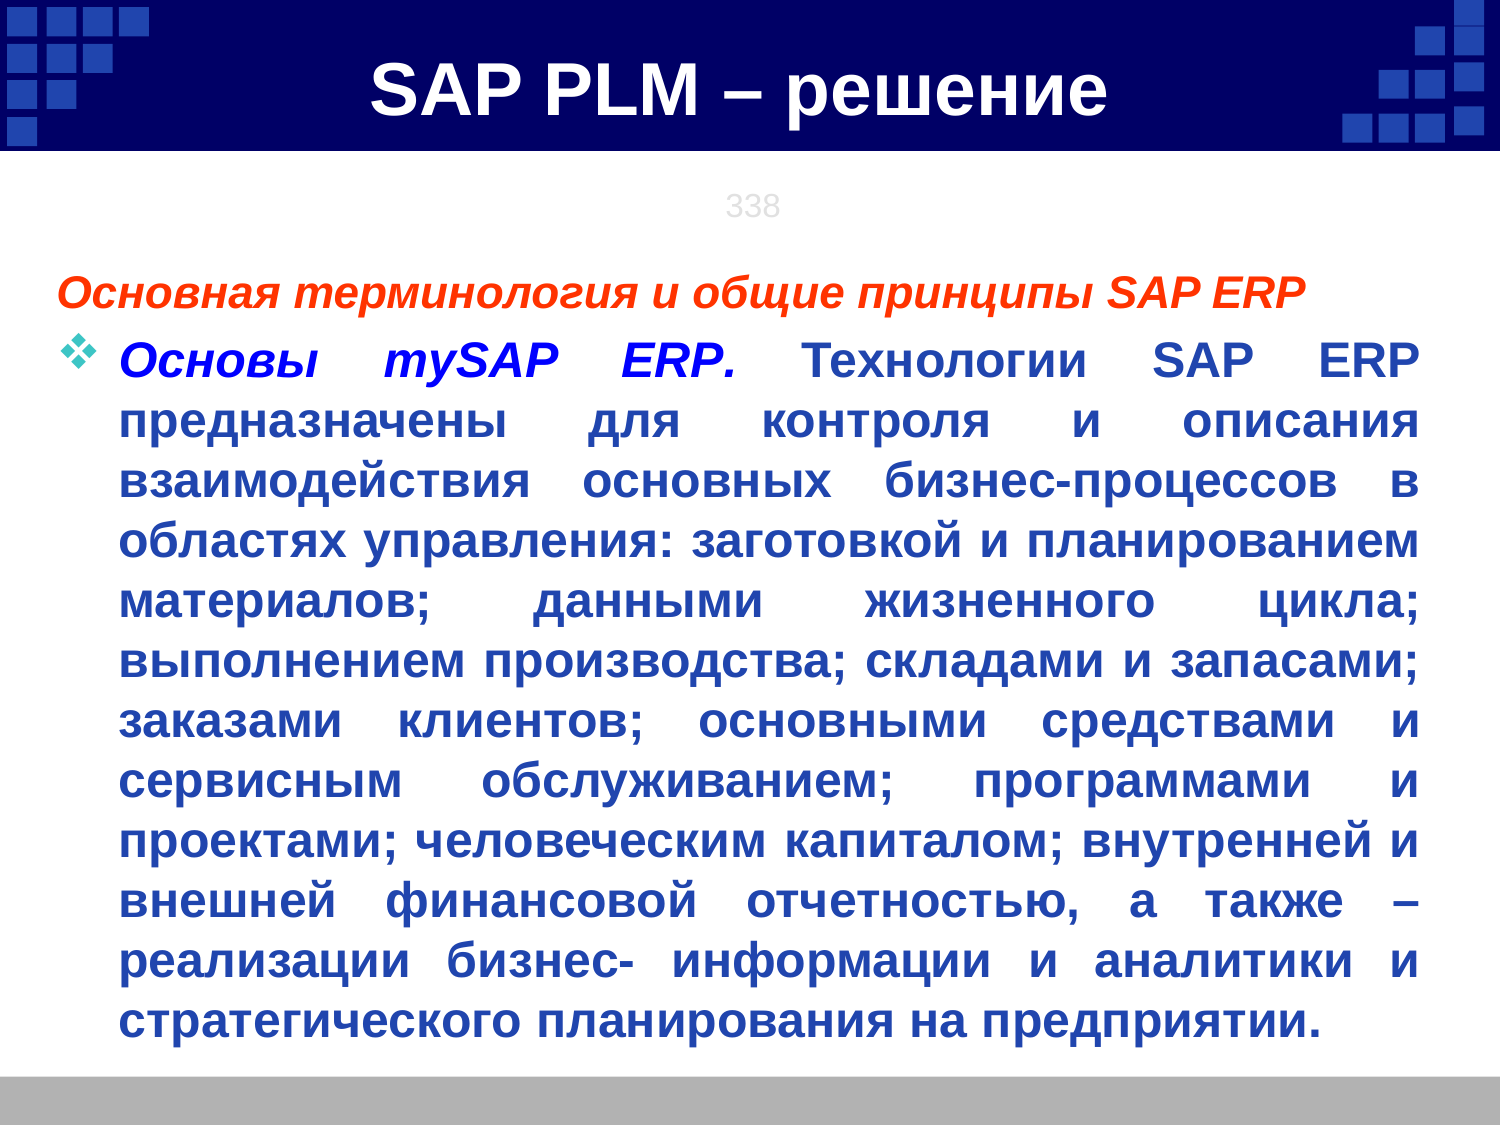

SAP PLM – решение
338
Основная терминология и общие принципы SAP ERP
Основы mySAP ERP. Технологии SAP ERP предназначены для контроля и описания взаимодействия основных бизнес-процессов в областях управления: заготовкой и планированием материалов; данными жизненного цикла; выполнением производства; складами и запасами; заказами клиентов; основными средствами и сервисным обслуживанием; программами и проектами; человеческим капиталом; внутренней и внешней финансовой отчетностью, а также – реализации бизнес- информации и аналитики и стратегического планирования на предприятии.